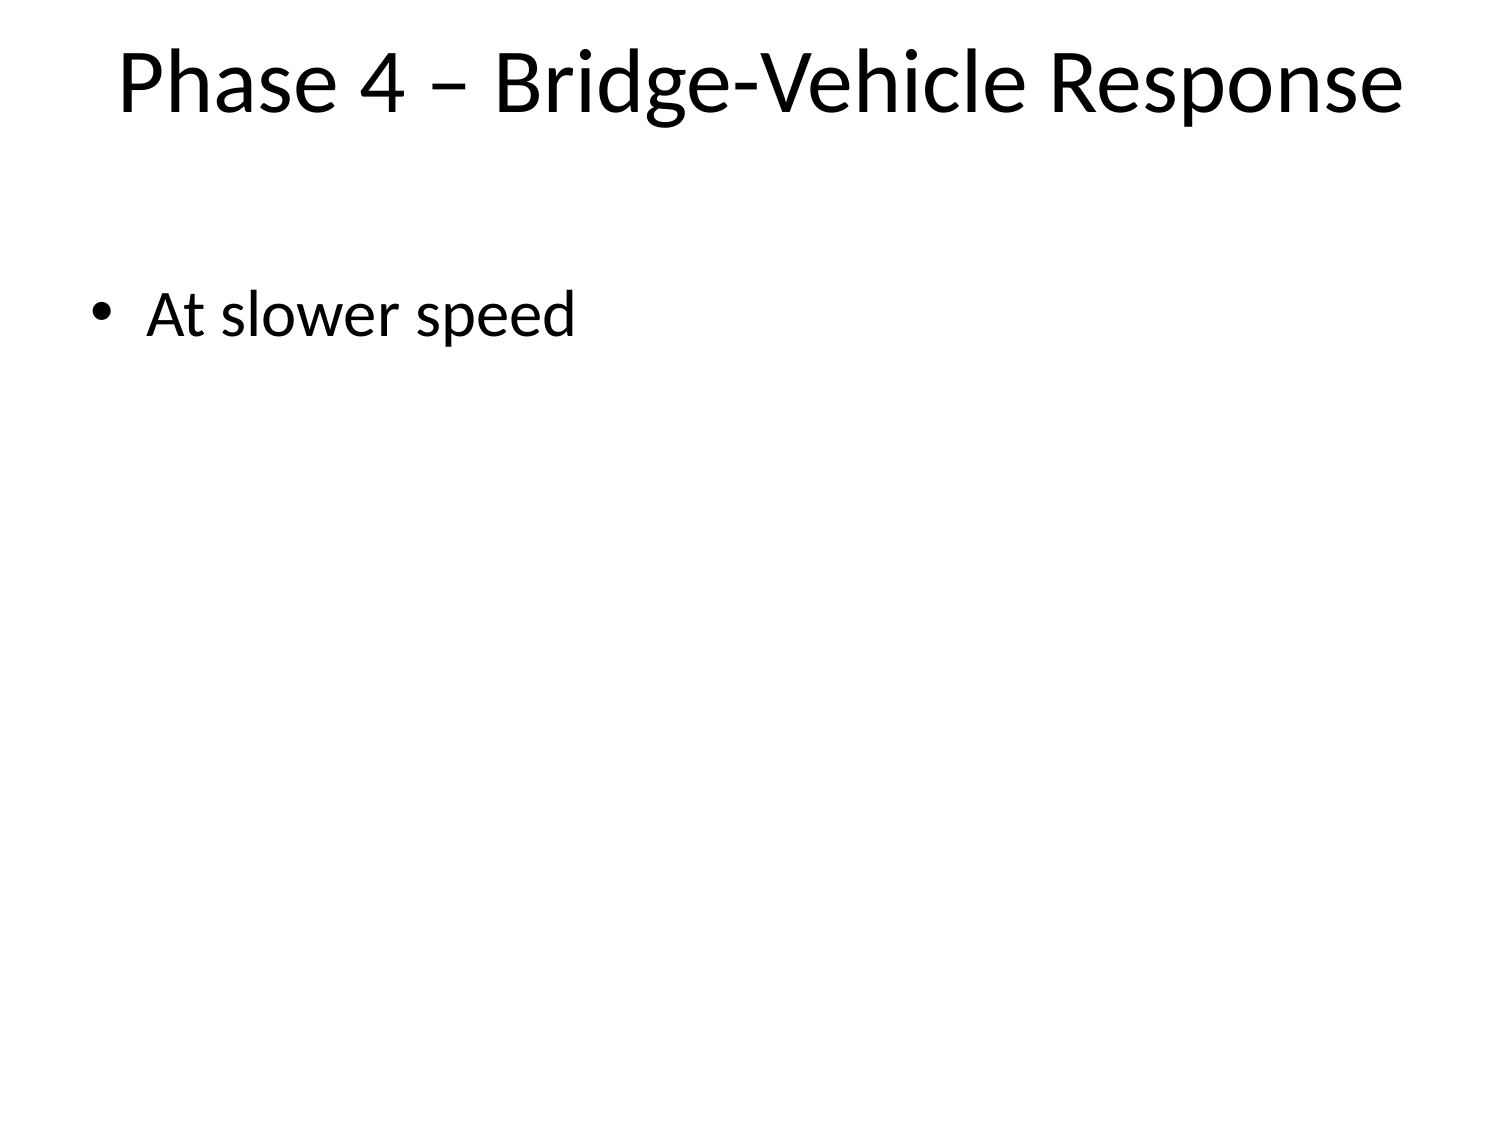

Phase 4 – Bridge-Vehicle Response
At slower speed